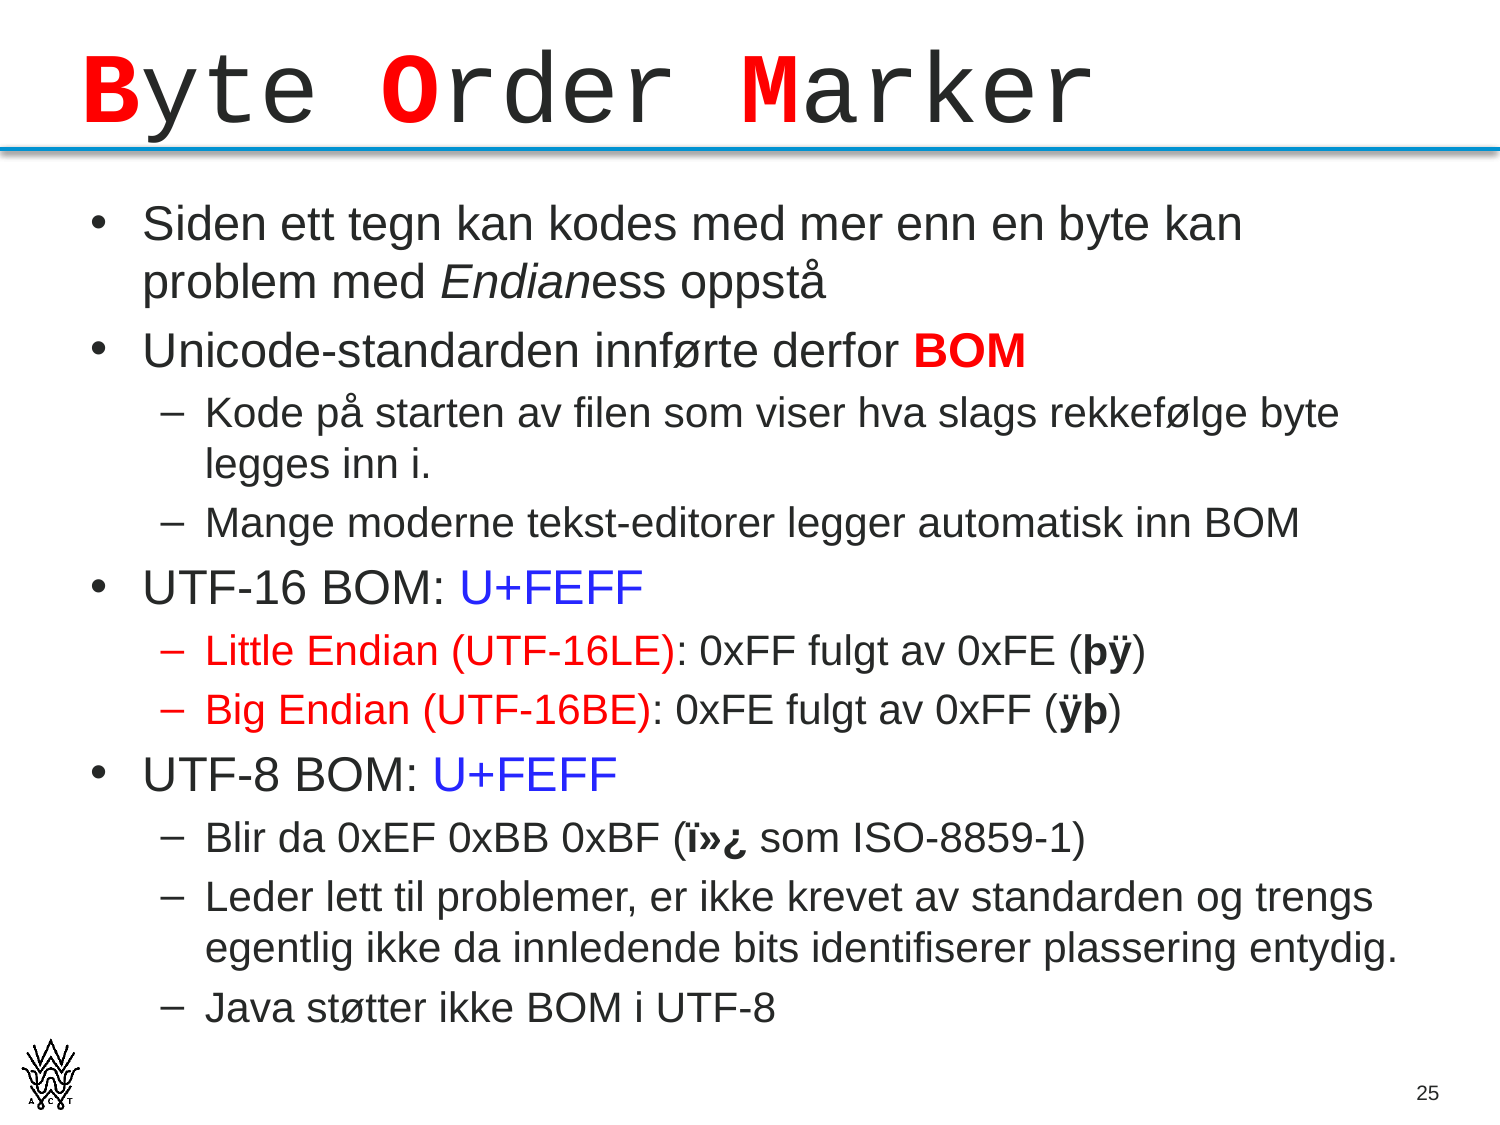

# Byte Order Marker
Siden ett tegn kan kodes med mer enn en byte kan problem med Endianess oppstå
Unicode-standarden innførte derfor BOM
Kode på starten av filen som viser hva slags rekkefølge byte legges inn i.
Mange moderne tekst-editorer legger automatisk inn BOM
UTF-16 BOM: U+FEFF
Little Endian (UTF-16LE): 0xFF fulgt av 0xFE (þÿ)
Big Endian (UTF-16BE): 0xFE fulgt av 0xFF (ÿþ)
UTF-8 BOM: U+FEFF
Blir da 0xEF 0xBB 0xBF (ï»¿ som ISO-8859-1)
Leder lett til problemer, er ikke krevet av standarden og trengs egentlig ikke da innledende bits identifiserer plassering entydig.
Java støtter ikke BOM i UTF-8
25